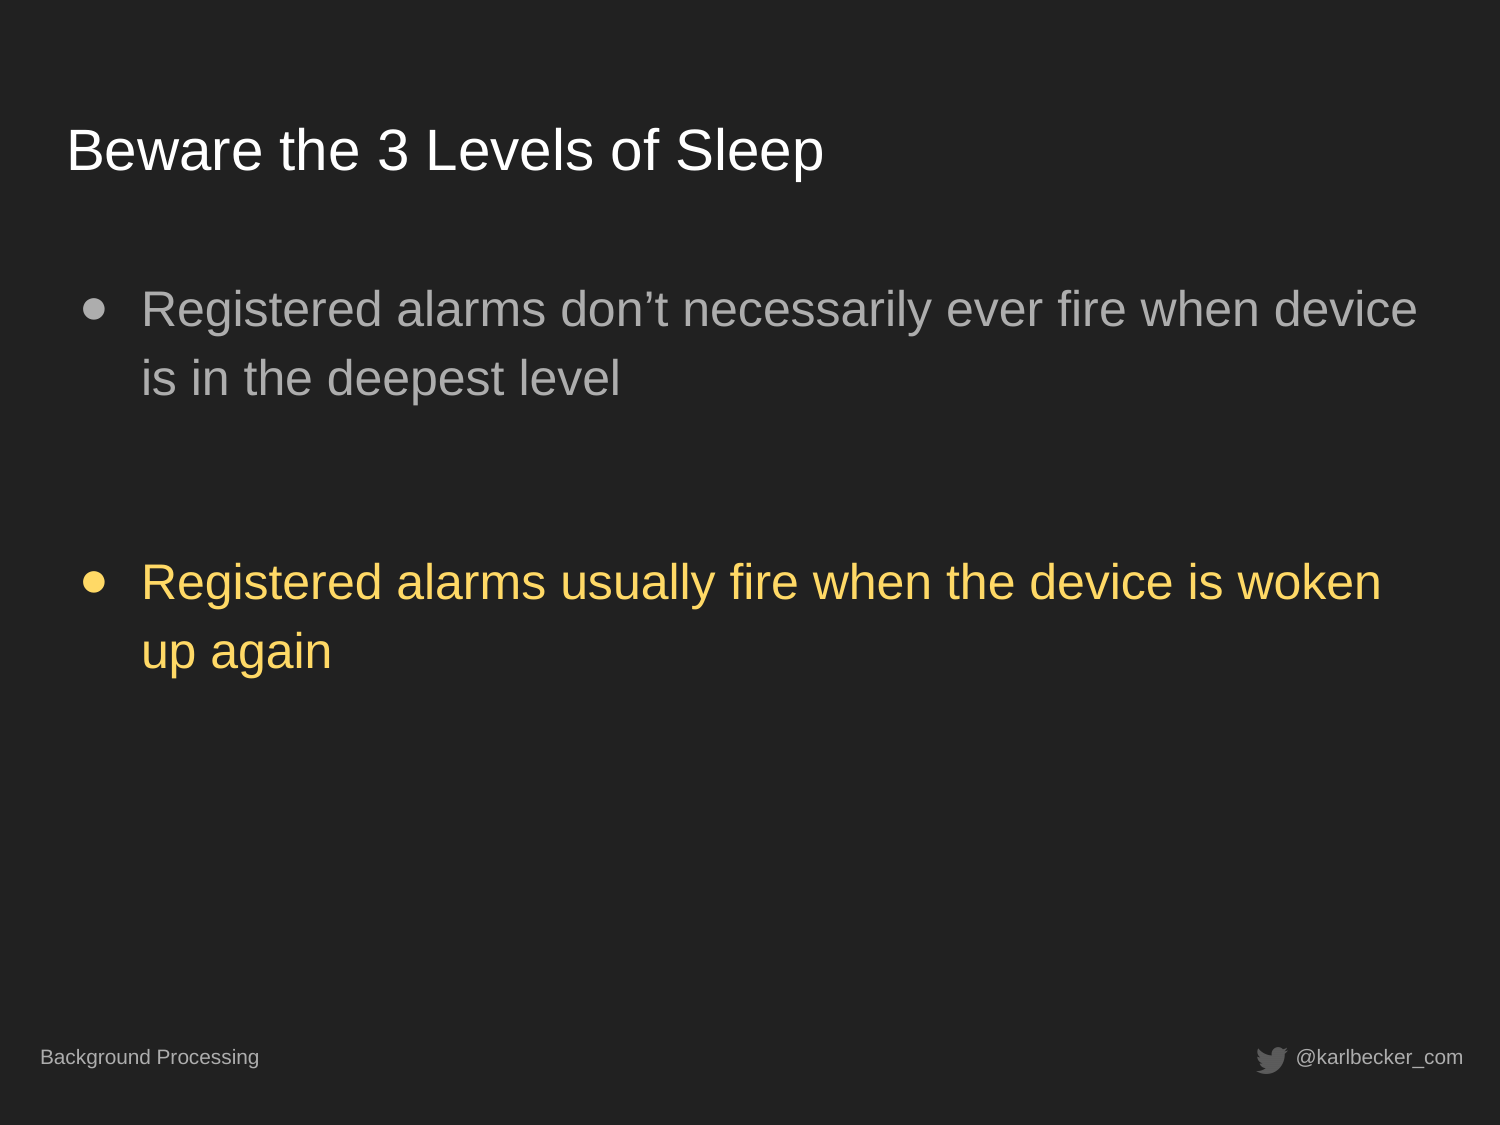

# Beware the 3 Levels of Sleep
Registered alarms don’t necessarily ever fire when device is in the deepest level

Registered alarms usually fire when the device is woken up again